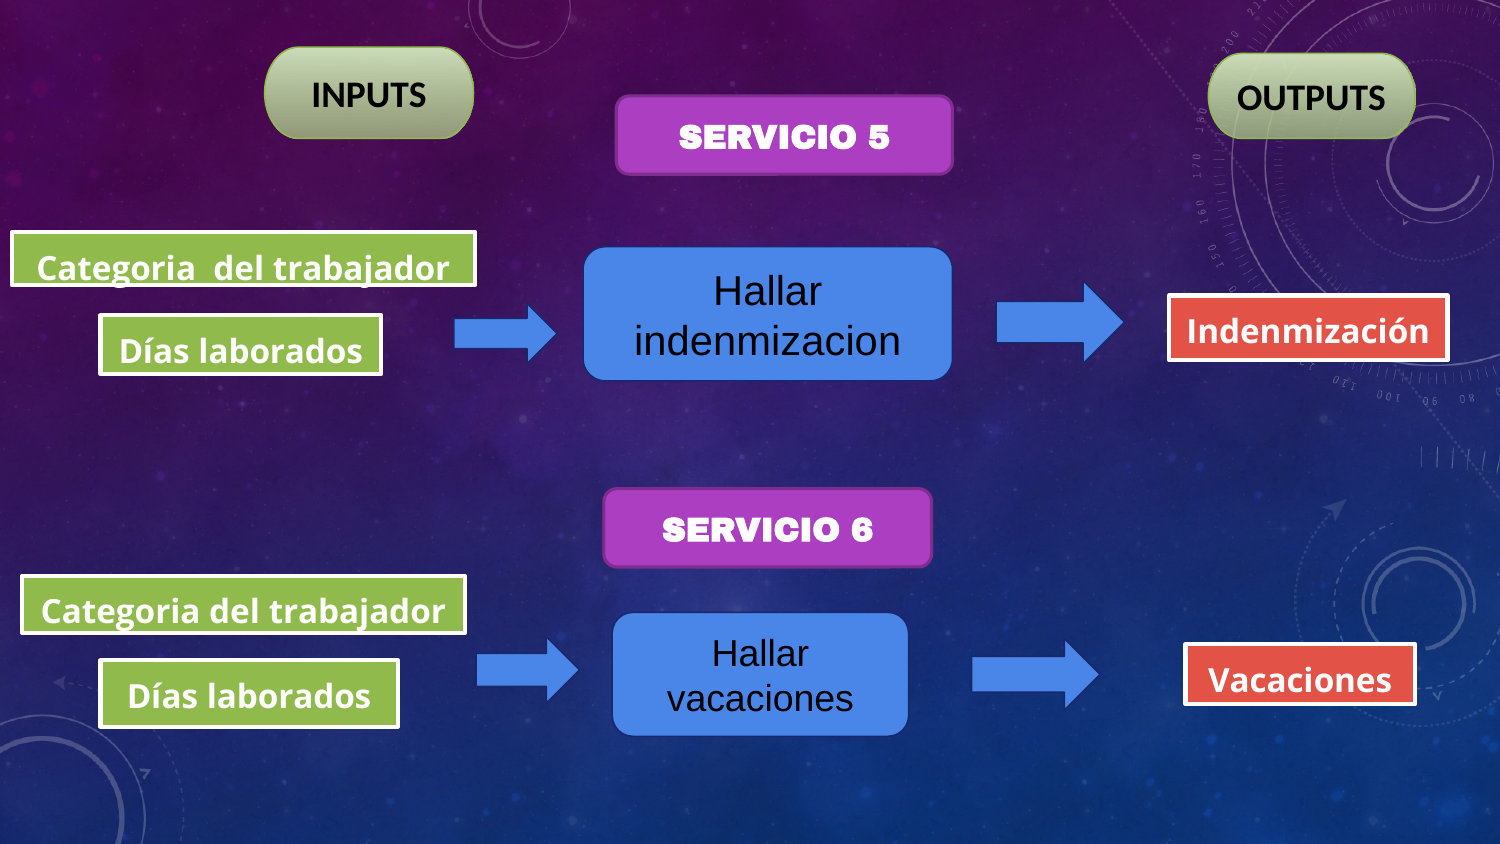

INPUTS
OUTPUTS
SERVICIO 5
Categoria  del trabajador
Hallar indenmizacion

Indenmización

Días laborados
SERVICIO 6
Categoria del trabajador
Hallar vacaciones

Vacaciones
Días laborados